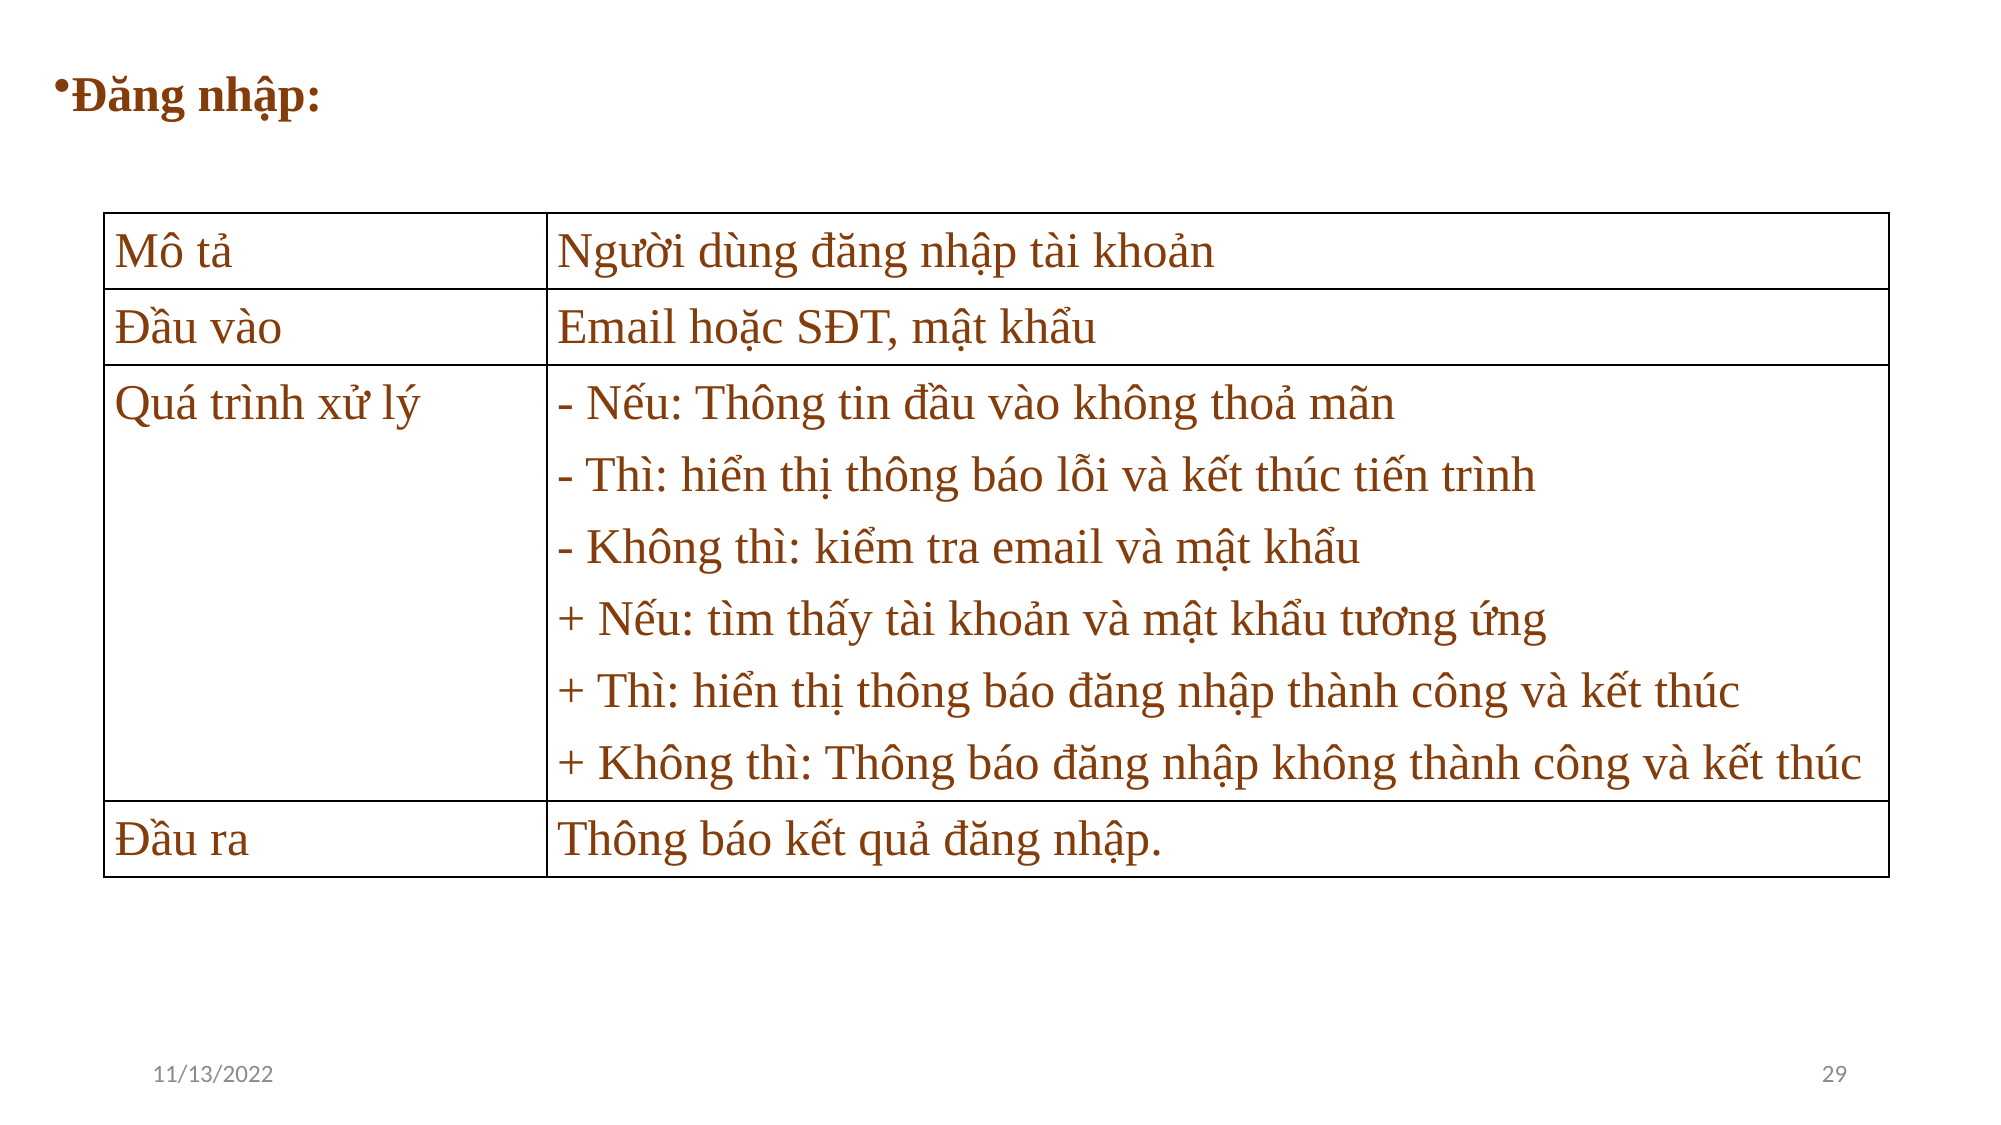

Đăng nhập:

| Mô tả | Người dùng đăng nhập tài khoản |
| --- | --- |
| Đầu vào | Email hoặc SĐT, mật khẩu |
| Quá trình xử lý | - Nếu: Thông tin đầu vào không thoả mãn - Thì: hiển thị thông báo lỗi và kết thúc tiến trình - Không thì: kiểm tra email và mật khẩu + Nếu: tìm thấy tài khoản và mật khẩu tương ứng + Thì: hiển thị thông báo đăng nhập thành công và kết thúc + Không thì: Thông báo đăng nhập không thành công và kết thúc |
| Đầu ra | Thông báo kết quả đăng nhập. |
11/13/2022
29